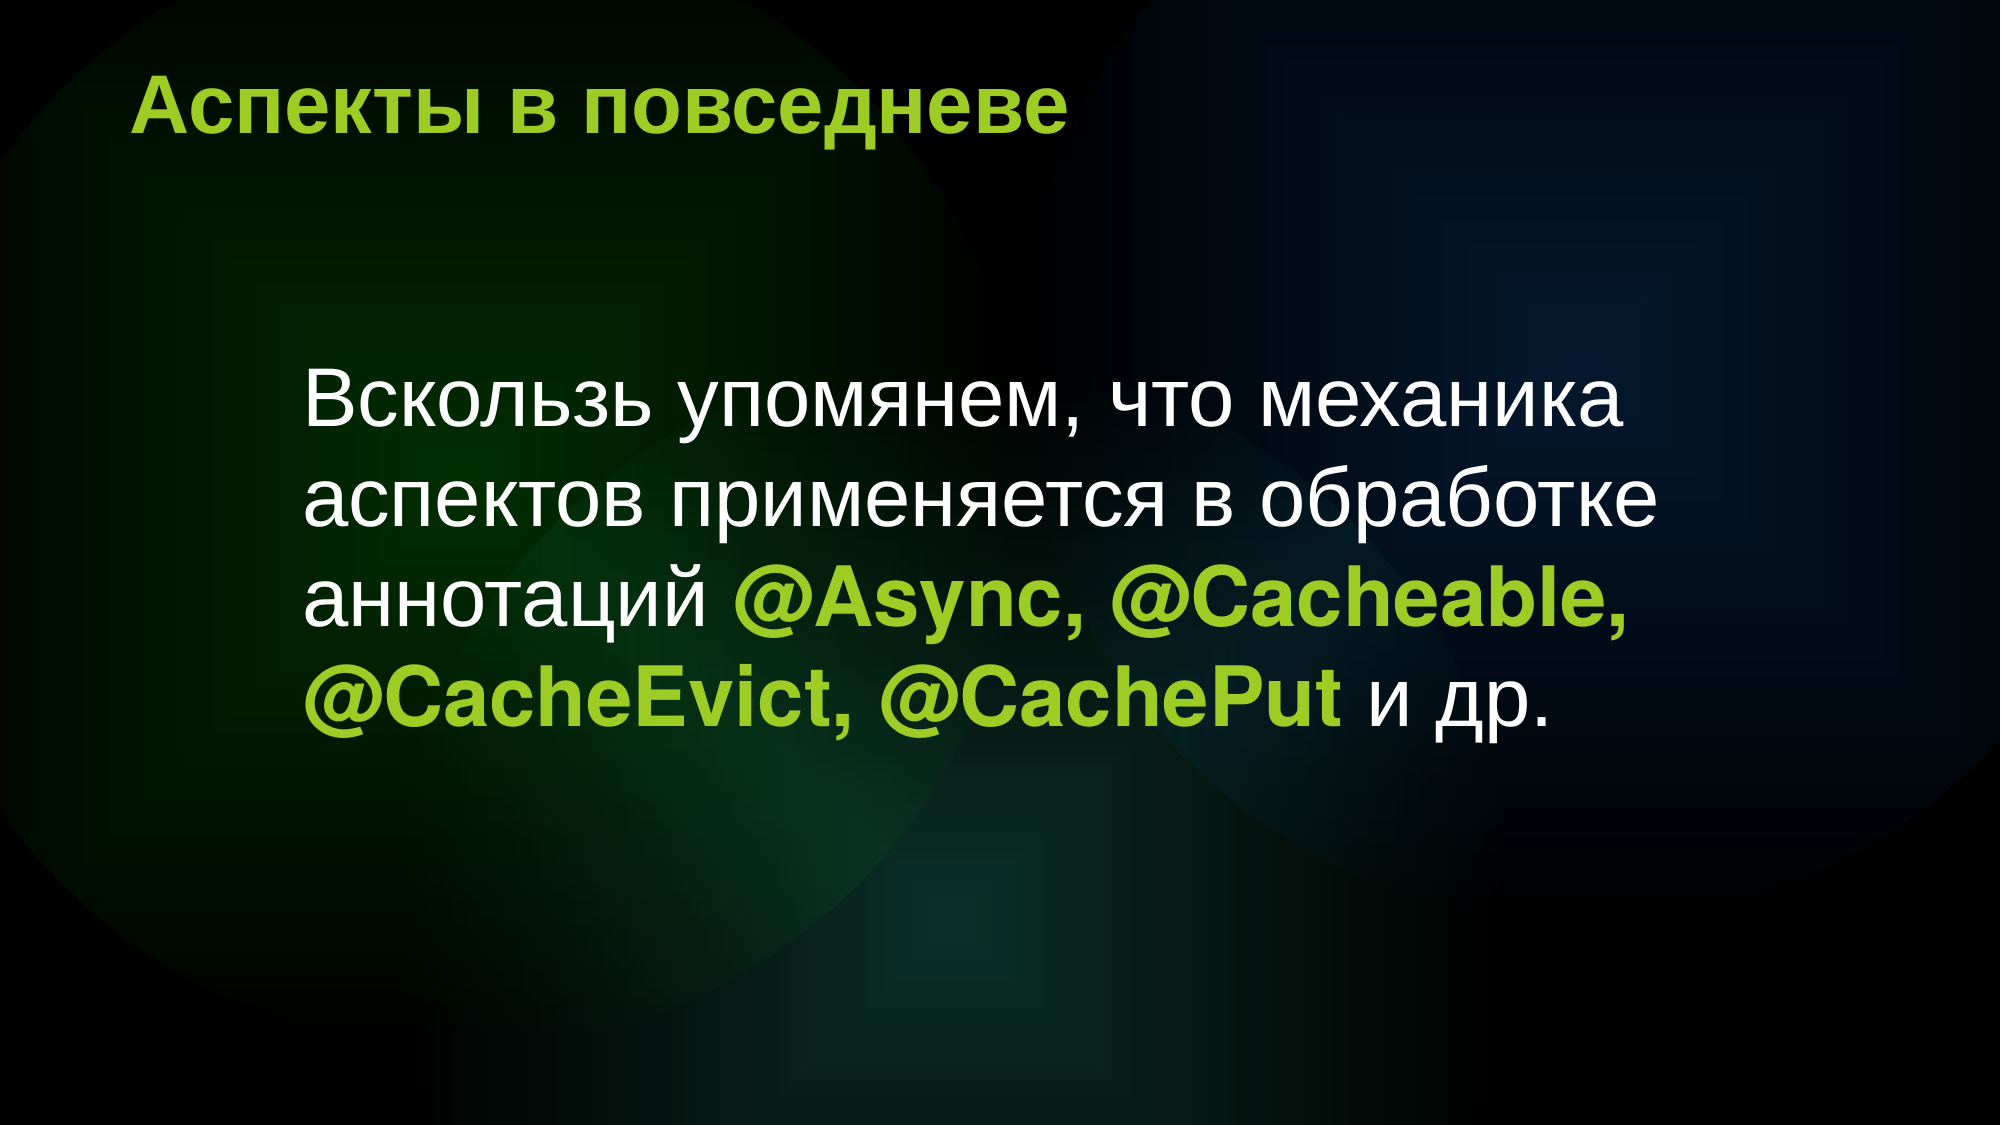

Аспекты в повседневе

Вскользь упомянем, что механика аспектов применяется в обработке аннотаций @Async, @Cacheable, @CacheEvict, @CachePut и др.